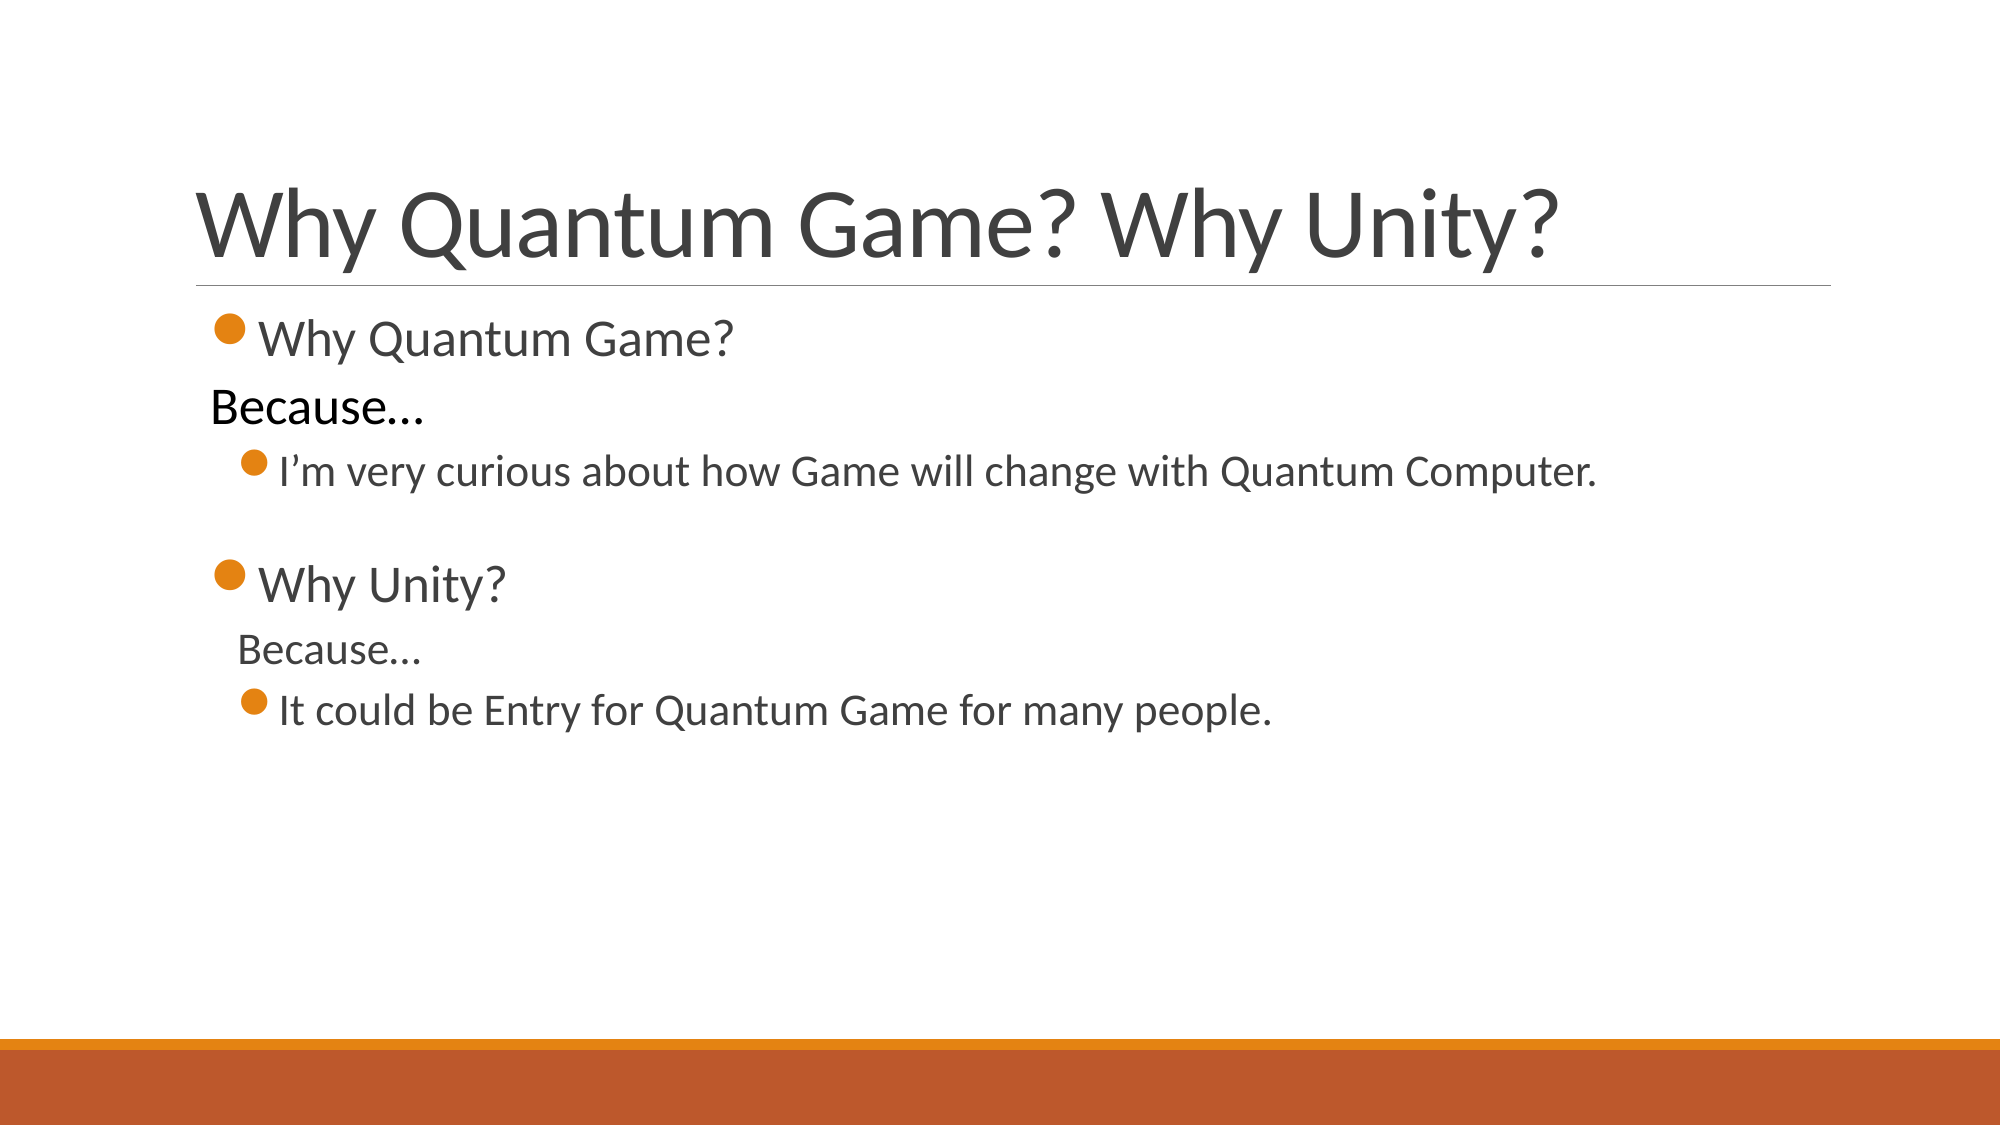

# Why Quantum Game? Why Unity?
Why Quantum Game?
Because…
I’m very curious about how Game will change with Quantum Computer.
Why Unity?
Because…
It could be Entry for Quantum Game for many people.